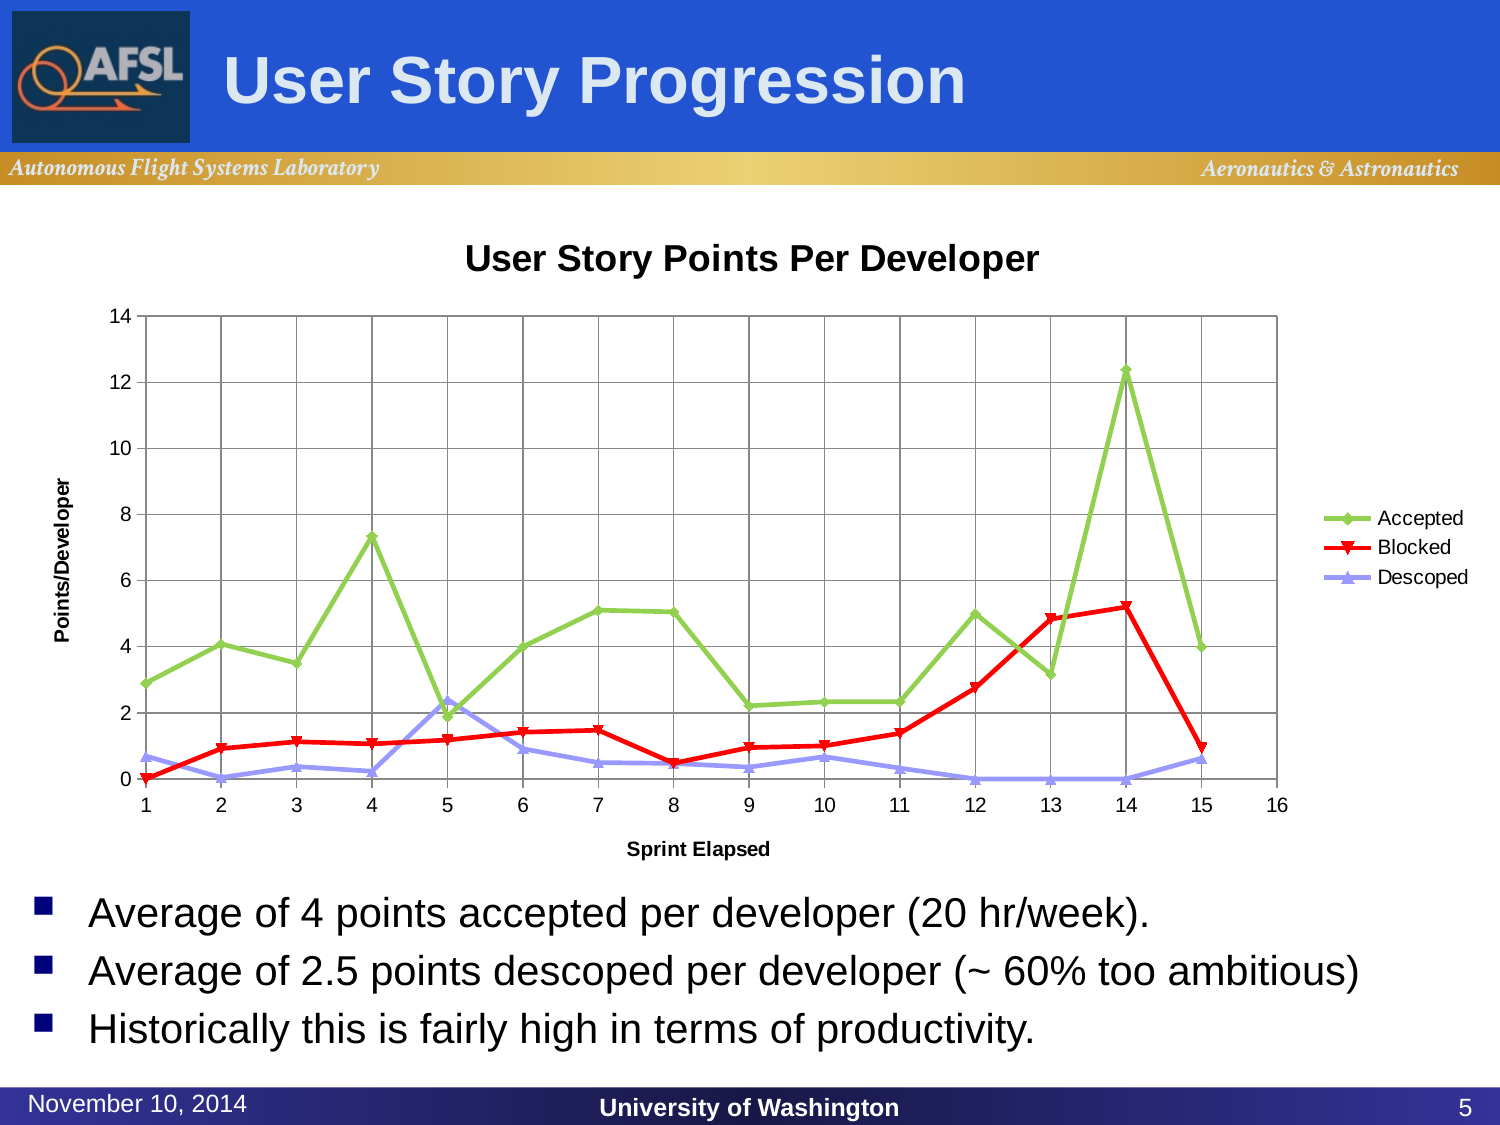

# User Story Progression

### Chart: User Story Points Per Developer

| Category |  |  |  |
|---|---|---|---|
Average of 4 points accepted per developer (20 hr/week).
Average of 2.5 points descoped per developer (~ 60% too ambitious)
Historically this is fairly high in terms of productivity.

November 10, 2014
University of Washington
5